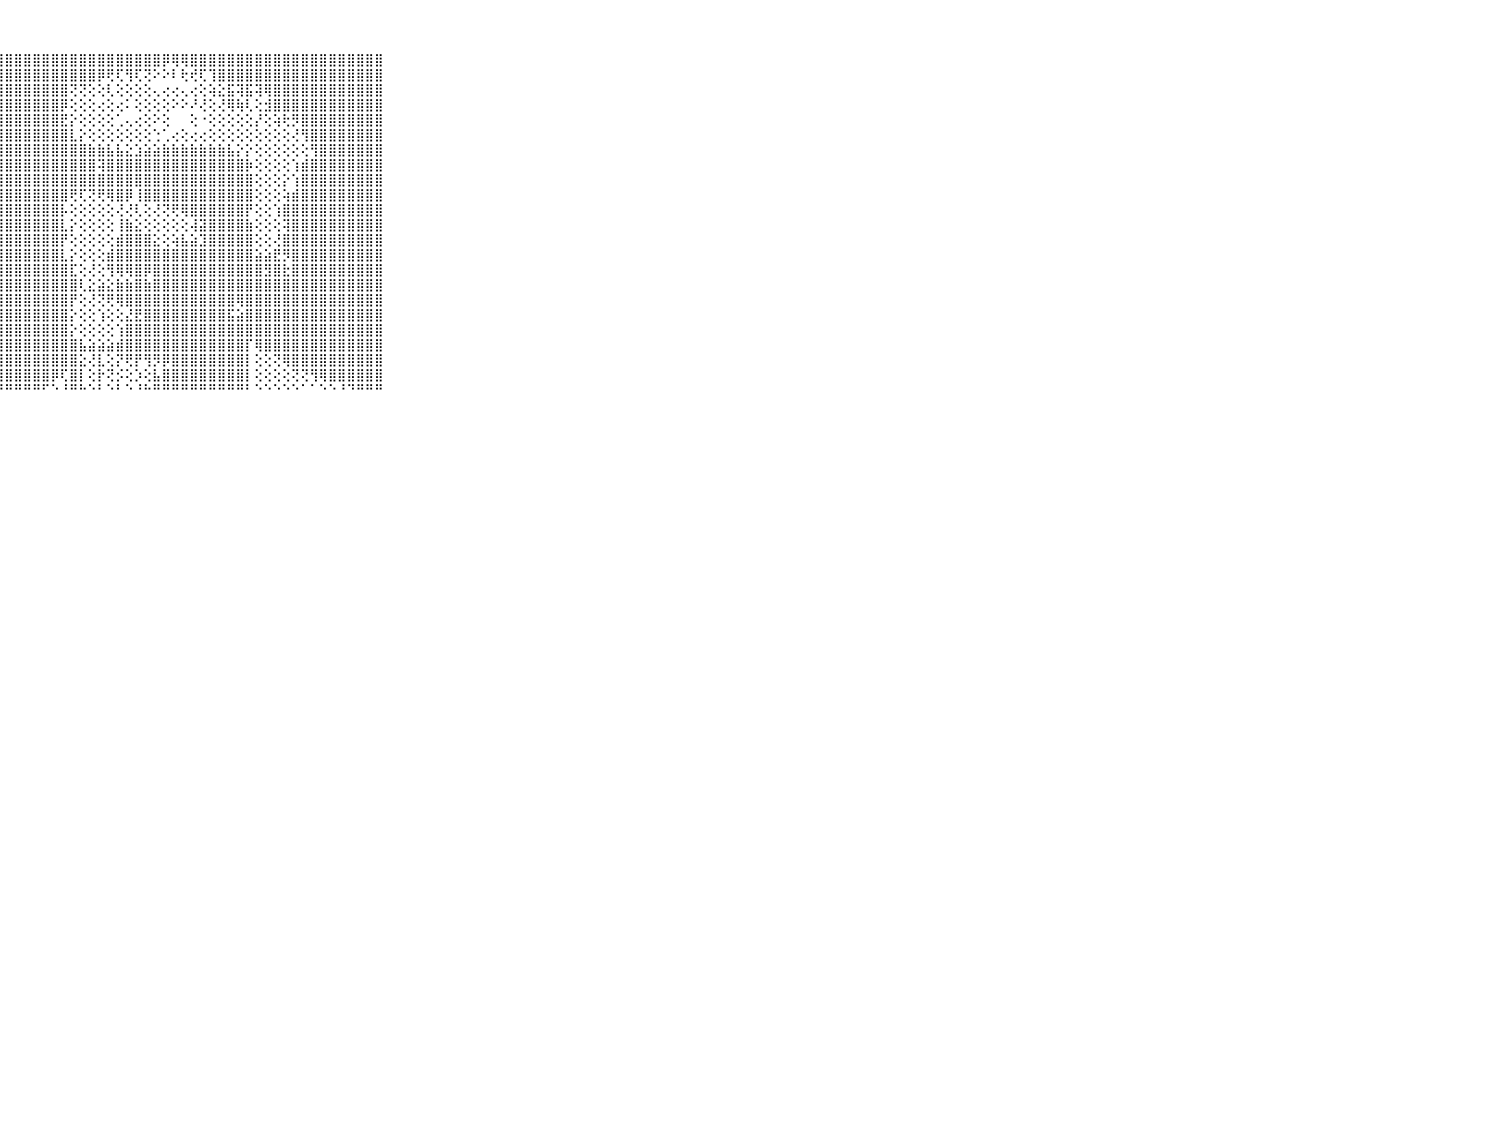

⠀⠀⠀⠀⠀⠀⠀⠀⠀⠀⠀⣿⣿⣿⣿⣿⣿⣿⣿⣿⣿⣿⣿⣿⣿⣿⣿⣿⣿⣿⣿⣿⣿⣿⣿⣿⣿⣿⣿⣿⣿⣿⣿⣿⣿⡿⢿⢿⣿⣿⣿⣿⣿⣿⣿⣿⣿⣿⣿⣿⣿⣿⣿⣿⣿⣿⣿⣿⣿⠀⠀⠀⠀⠀⠀⠀⠀⠀⠀⠀⠀
⠀⠀⠀⠀⠀⠀⠀⠀⠀⠀⠀⣿⣿⣿⣿⣿⣿⣿⣿⣿⣿⣿⣿⣿⣿⣿⣿⣿⣿⣿⣿⣿⣿⣿⣿⣿⣿⣿⡿⢟⢏⢻⢏⢝⠕⠕⠇⢗⢞⢏⢹⣿⣿⣿⣿⣿⣿⣿⣿⣿⣿⣿⣿⣿⣿⣿⣿⣿⣿⠀⠀⠀⠀⠀⠀⠀⠀⠀⠀⠀⠀
⠀⠀⠀⠀⠀⠀⠀⠀⠀⠀⠀⣿⣿⣿⣿⣿⣿⣿⣿⣿⣿⣿⣿⣿⣿⣿⣿⣿⣿⣿⣿⣿⣿⣿⣿⢝⢝⢕⢕⢇⢕⢕⢕⢕⢄⢔⢔⢄⢔⢕⢵⣕⣯⢽⣯⢽⢿⣿⣿⣿⣿⣿⣿⣿⣿⣿⣿⣿⣿⠀⠀⠀⠀⠀⠀⠀⠀⠀⠀⠀⠀
⠀⠀⠀⠀⠀⠀⠀⠀⠀⠀⠀⣿⣿⣿⣿⣿⣿⣿⣿⣿⣿⣿⣿⣿⣿⣿⣿⣿⣿⣿⣿⣿⣿⣿⡿⢕⢕⢕⢔⢕⢔⠅⢕⢕⢕⢕⠕⠕⠜⢜⢕⢜⢿⢷⢇⢕⣺⣿⣿⣿⣿⣿⣿⣿⣿⣿⣿⣿⣿⠀⠀⠀⠀⠀⠀⠀⠀⠀⠀⠀⠀
⠀⠀⠀⠀⠀⠀⠀⠀⠀⠀⠀⣿⣿⣿⣿⣿⣿⣿⣿⣿⣿⣿⣿⣿⣿⣿⣿⣿⣿⣿⣿⣿⣿⣿⣟⡕⢕⢕⢕⢕⢁⢄⢔⢕⠕⢕⠀⠀⢕⠐⢕⢕⢕⢕⢕⡜⢕⢵⢗⡻⣿⣿⣿⣿⣿⣿⣿⣿⣿⠀⠀⠀⠀⠀⠀⠀⠀⠀⠀⠀⠀
⠀⠀⠀⠀⠀⠀⠀⠀⠀⠀⠀⣿⣿⣿⣿⣿⣿⣿⣿⣿⣿⣿⣿⣿⣿⣿⣿⣿⣿⣿⣿⣿⣿⣿⣿⣇⡕⢕⢕⢕⢕⢕⢕⢕⢑⢁⢔⢕⢔⢔⢕⢕⢕⢕⢕⢕⢕⢕⢕⢜⢻⣿⣿⣿⣿⣿⣿⣿⣿⠀⠀⠀⠀⠀⠀⠀⠀⠀⠀⠀⠀
⠀⠀⠀⠀⠀⠀⠀⠀⠀⠀⠀⣿⣿⣿⣿⣿⣿⣿⣿⣿⣿⣿⣿⣿⣿⣿⣿⣿⣿⣿⣿⣿⣿⣿⣿⣿⣿⣷⣷⣧⣧⣕⣱⣵⣵⣷⣷⣷⣷⣷⣷⣷⣧⡕⡕⢕⢕⢕⢕⢕⢕⢻⣿⣿⣿⣿⣿⣿⣿⠀⠀⠀⠀⠀⠀⠀⠀⠀⠀⠀⠀
⠀⠀⠀⠀⠀⠀⠀⠀⠀⠀⠀⣿⣿⣿⣿⣿⣿⣿⣿⣿⣿⣿⣿⣿⣿⣿⣿⣿⣿⣿⣿⣿⣿⣿⣿⣿⣿⣿⢽⣿⣿⣿⣿⣿⣿⣿⣿⣿⣿⣿⣿⣿⣿⣿⡷⢕⢕⢕⢕⢱⣾⣿⣿⣿⣿⣿⣿⣿⣿⠀⠀⠀⠀⠀⠀⠀⠀⠀⠀⠀⠀
⠀⠀⠀⠀⠀⠀⠀⠀⠀⠀⠀⣿⣿⣿⣿⣿⣿⣿⣿⣿⣿⣿⣿⣿⣿⣿⣿⣿⣿⣿⣿⣿⣿⣿⣿⣿⣿⣿⣿⣿⣿⣿⣿⣿⣿⣿⣿⣿⣿⣿⣿⣿⣿⣿⣿⢕⢕⢕⡕⢱⣿⣿⣿⣿⣿⣿⣿⣿⣿⠀⠀⠀⠀⠀⠀⠀⠀⠀⠀⠀⠀
⠀⠀⠀⠀⠀⠀⠀⠀⠀⠀⠀⣿⣿⣿⣿⣿⣿⣿⣿⣿⣿⣿⣿⣿⣿⣿⣿⣿⣿⣿⣿⣿⣿⣿⣿⢟⢏⢝⢟⢿⣿⡿⢸⣿⣿⣿⣿⣿⣿⣿⣿⣿⣿⣿⣿⢕⢕⢕⢵⣾⣿⣿⣿⣿⣿⣿⣿⣿⣿⠀⠀⠀⠀⠀⠀⠀⠀⠀⠀⠀⠀
⠀⠀⠀⠀⠀⠀⠀⠀⠀⠀⠀⣿⣿⣿⣿⣿⣿⣿⣿⣿⣿⣿⣿⣿⣿⣿⣿⣿⣿⣿⣿⣿⣿⣿⡧⢕⢕⢕⢕⢕⢜⢜⢇⢕⢜⢝⢟⢿⣿⣿⣿⣿⣿⣿⡟⢕⢕⢱⣿⣿⣿⣿⣿⣿⣿⣿⣿⣿⣿⠀⠀⠀⠀⠀⠀⠀⠀⠀⠀⠀⠀
⠀⠀⠀⠀⠀⠀⠀⠀⠀⠀⠀⣿⣿⣿⣿⣿⣿⣿⣿⣿⣿⣿⣿⣿⣿⣿⣿⣿⣿⣿⣿⣿⣿⣿⣇⡕⢕⢕⢕⢕⢸⣷⣕⢕⢕⢕⢕⢕⢼⣽⣿⣿⣿⣿⣷⢕⢕⢕⢽⣿⣿⣿⣿⣿⣿⣿⣿⣿⣿⠀⠀⠀⠀⠀⠀⠀⠀⠀⠀⠀⠀
⠀⠀⠀⠀⠀⠀⠀⠀⠀⠀⠀⣿⣿⣿⣿⣿⣿⣿⣿⣿⣿⣿⣿⣿⣿⣿⣿⣿⣿⣿⣿⣿⣿⣿⡟⢕⢕⢕⢕⢕⣾⣿⣿⣿⣕⢕⢵⣧⣵⣹⣿⣿⣿⣿⣿⢕⢕⢜⣿⣿⣿⣿⣿⣿⣿⣿⣿⣿⣿⠀⠀⠀⠀⠀⠀⠀⠀⠀⠀⠀⠀
⠀⠀⠀⠀⠀⠀⠀⠀⠀⠀⠀⣿⣿⣿⣿⣿⣿⣿⣿⣿⣿⣿⣿⣿⣿⣿⣿⣿⣿⣿⣿⣿⣿⣿⣇⡕⢕⢕⢕⣾⣿⣿⣿⣿⣿⣿⣿⣿⣿⣿⣿⣿⣿⣿⣿⣵⣵⣟⡻⣿⣿⣿⣿⣿⣿⣿⣿⣿⣿⠀⠀⠀⠀⠀⠀⠀⠀⠀⠀⠀⠀
⠀⠀⠀⠀⠀⠀⠀⠀⠀⠀⠀⣿⣿⣿⣿⣿⣿⣿⣿⣿⣿⣿⣿⣿⣿⣿⣿⣿⣿⣿⣿⣿⣿⣿⣿⣏⢕⢜⢕⢻⢿⢿⣿⡿⣿⣿⣿⣿⣿⣿⣿⣿⣿⣿⣿⣿⣻⣿⣗⣿⣿⣿⣿⣿⣿⣿⣿⣿⣿⠀⠀⠀⠀⠀⠀⠀⠀⠀⠀⠀⠀
⠀⠀⠀⠀⠀⠀⠀⠀⠀⠀⠀⣿⣿⣿⣿⣿⣿⣿⣿⣿⣿⣿⣿⣿⣿⣿⣿⣿⣿⣿⣿⣿⣿⣿⣿⣿⢇⣕⣵⣕⣷⣷⣿⣷⣿⣿⣿⣿⣿⣿⣿⣿⣿⣿⣿⣿⣿⣿⣿⣿⣿⣿⣿⣿⣿⣿⣿⣿⣿⠀⠀⠀⠀⠀⠀⠀⠀⠀⠀⠀⠀
⠀⠀⠀⠀⠀⠀⠀⠀⠀⠀⠀⣿⣿⣿⣿⣿⣿⣿⣿⣿⣿⣿⣿⣿⣿⣿⣿⣿⣿⣿⣿⣿⣿⣿⣿⡟⢕⢜⢝⢟⢿⣿⣿⣿⣿⣿⣿⣿⣿⣿⣿⣿⣿⢿⣿⣿⣿⣿⣿⣿⣿⣿⣿⣿⣿⣿⣿⣿⣿⠀⠀⠀⠀⠀⠀⠀⠀⠀⠀⠀⠀
⠀⠀⠀⠀⠀⠀⠀⠀⠀⠀⠀⣿⣿⣿⣿⣿⣿⣿⣿⣿⣿⣿⣿⣿⣿⣿⣿⣿⣿⣿⣿⣿⣿⣿⣿⡕⢕⢕⢱⢕⢕⣜⣟⣿⣿⣿⣿⣿⣿⣿⣿⣿⣯⣵⣿⣿⣿⣿⣿⣿⣿⣿⣿⣿⣿⣿⣿⣿⣿⠀⠀⠀⠀⠀⠀⠀⠀⠀⠀⠀⠀
⠀⠀⠀⠀⠀⠀⠀⠀⠀⠀⠀⣿⣿⣿⣿⣿⣿⣿⣿⣿⣿⣿⣿⣿⣿⣿⣿⣿⣿⣿⣿⣿⣿⣿⣿⡕⢕⢕⢕⢕⢱⣿⣿⣿⣿⣿⣿⣿⣿⣿⣿⣿⣿⣿⣿⣿⣿⣿⣿⣿⣿⣿⣿⣿⣿⣿⣿⣿⣿⠀⠀⠀⠀⠀⠀⠀⠀⠀⠀⠀⠀
⠀⠀⠀⠀⠀⠀⠀⠀⠀⠀⠀⣿⣿⣿⣿⣿⣿⣿⣿⣿⣿⣿⣿⣿⣿⣿⣿⣿⣿⣿⣿⣿⣿⣿⣿⣿⣧⣵⣵⣵⣾⣿⣿⣿⣿⣿⣿⣿⣿⣿⣿⣿⣿⣿⡏⢿⣿⣿⣿⣿⣿⣿⣿⣿⣿⣿⣿⣿⣿⠀⠀⠀⠀⠀⠀⠀⠀⠀⠀⠀⠀
⠀⠀⠀⠀⠀⠀⠀⠀⠀⠀⠀⣿⣿⣿⣿⣿⣿⣿⣿⣿⣿⣿⣿⣿⣿⣿⣿⣿⣿⣿⣿⣿⣿⣿⣿⣿⣕⢜⣇⢕⡝⢟⡟⢻⡻⡿⣿⣿⣿⣿⣿⣿⣿⣿⡇⢕⢕⢝⢿⣿⣿⣿⣿⣿⣿⣿⣿⣿⣿⠀⠀⠀⠀⠀⠀⠀⠀⠀⠀⠀⠀
⠀⠀⠀⠀⠀⠀⠀⠀⠀⠀⠀⣿⣿⣿⣿⣿⣿⣿⣿⣿⣿⣿⣿⣿⣿⣿⣿⣿⣿⣿⣿⣿⣿⡿⢏⣿⡇⢕⡗⢝⡪⢕⡱⢕⣧⣿⣿⣿⣿⣿⣿⣿⣿⣿⡇⢕⢕⢕⢕⢝⢝⢻⢿⣿⣿⣿⣿⣿⣿⠀⠀⠀⠀⠀⠀⠀⠀⠀⠀⠀⠀
⠀⠀⠀⠀⠀⠀⠀⠀⠀⠀⠀⠛⠛⠛⠛⠛⠛⠛⠛⠛⠛⠛⠛⠛⠛⠛⠛⠛⠛⠛⠛⠛⠋⠑⠘⠛⠓⠑⠃⠑⠃⠑⠘⠓⠛⠛⠛⠛⠛⠛⠛⠛⠛⠛⠃⠑⠑⠑⠑⠑⠁⠁⠑⠑⠘⠙⠛⠛⠛⠀⠀⠀⠀⠀⠀⠀⠀⠀⠀⠀⠀